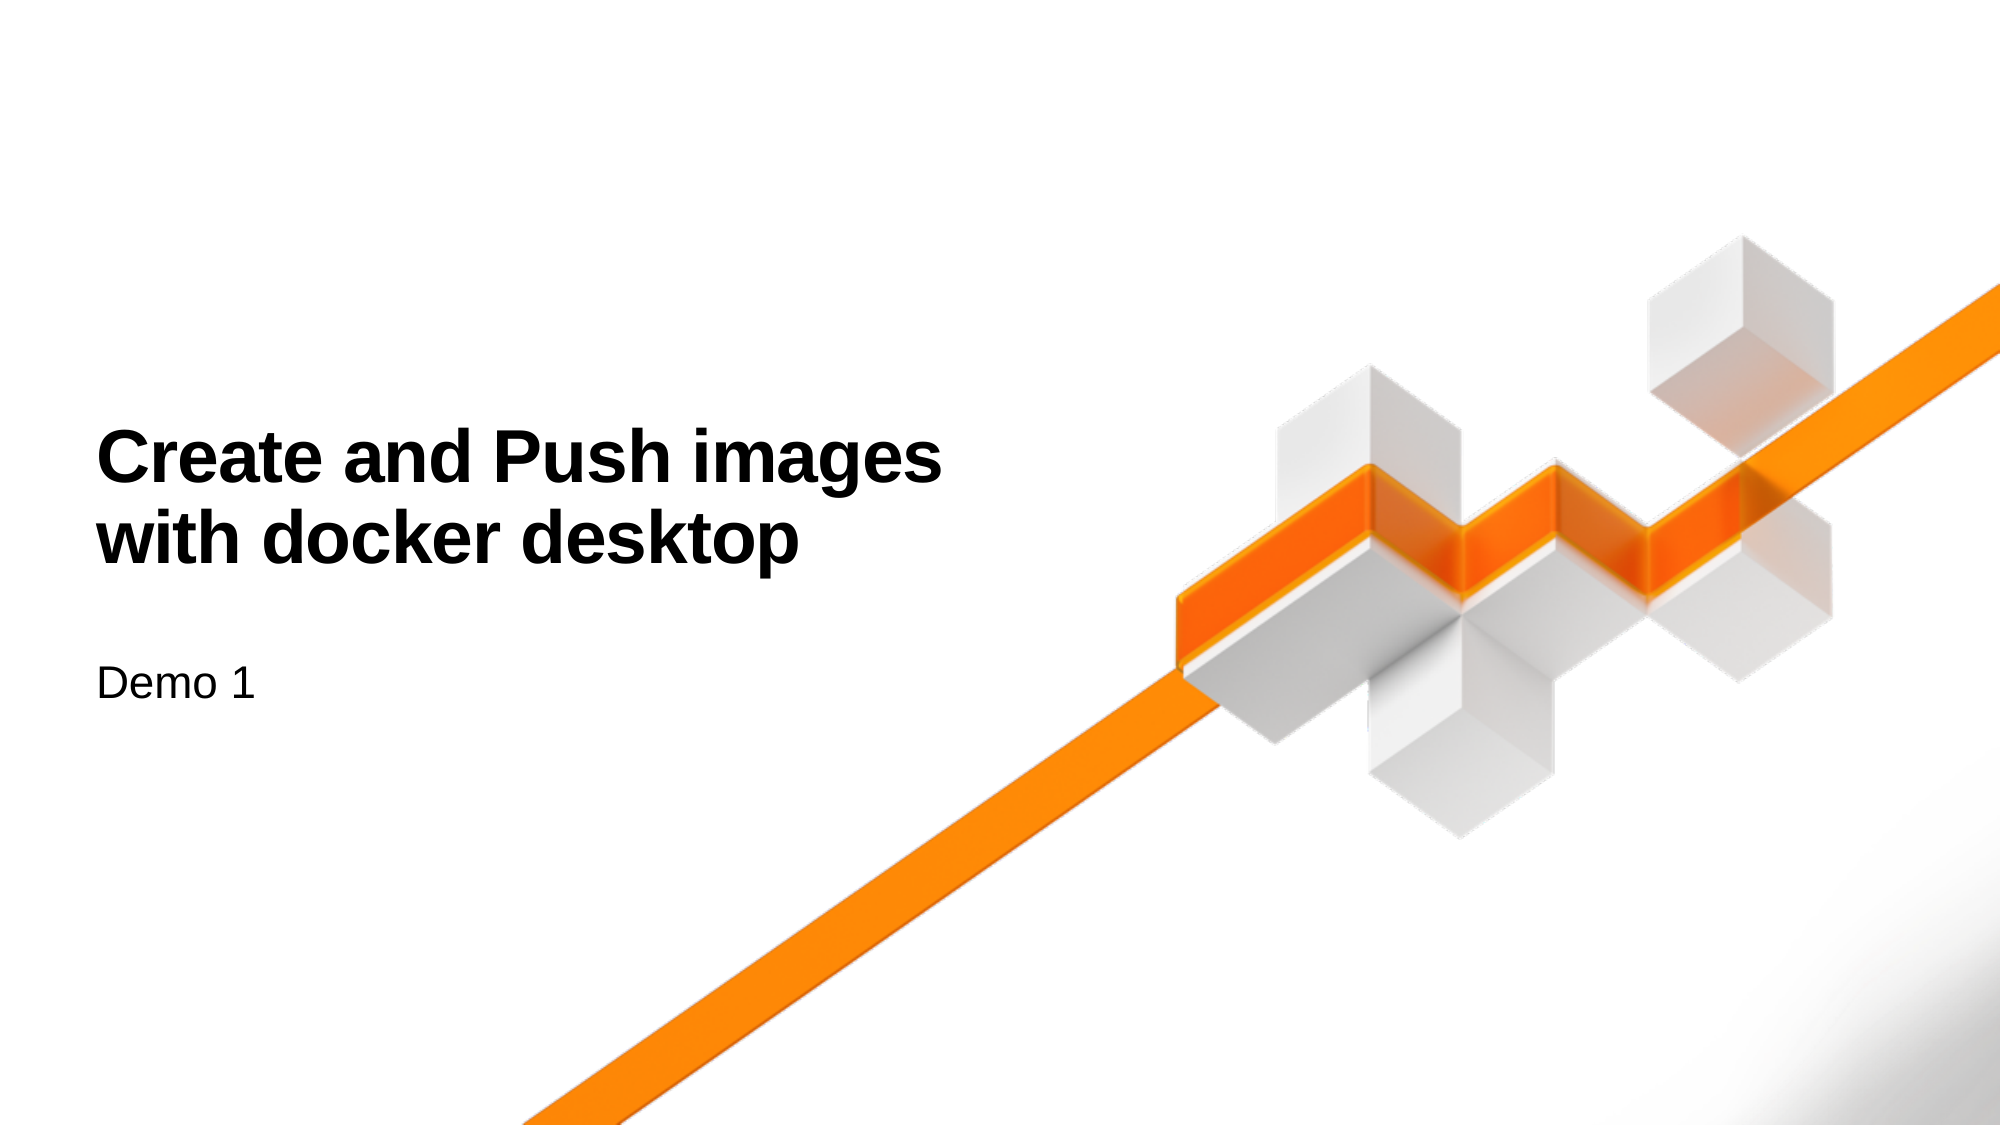

# Create and Push images with docker desktop
Demo 1